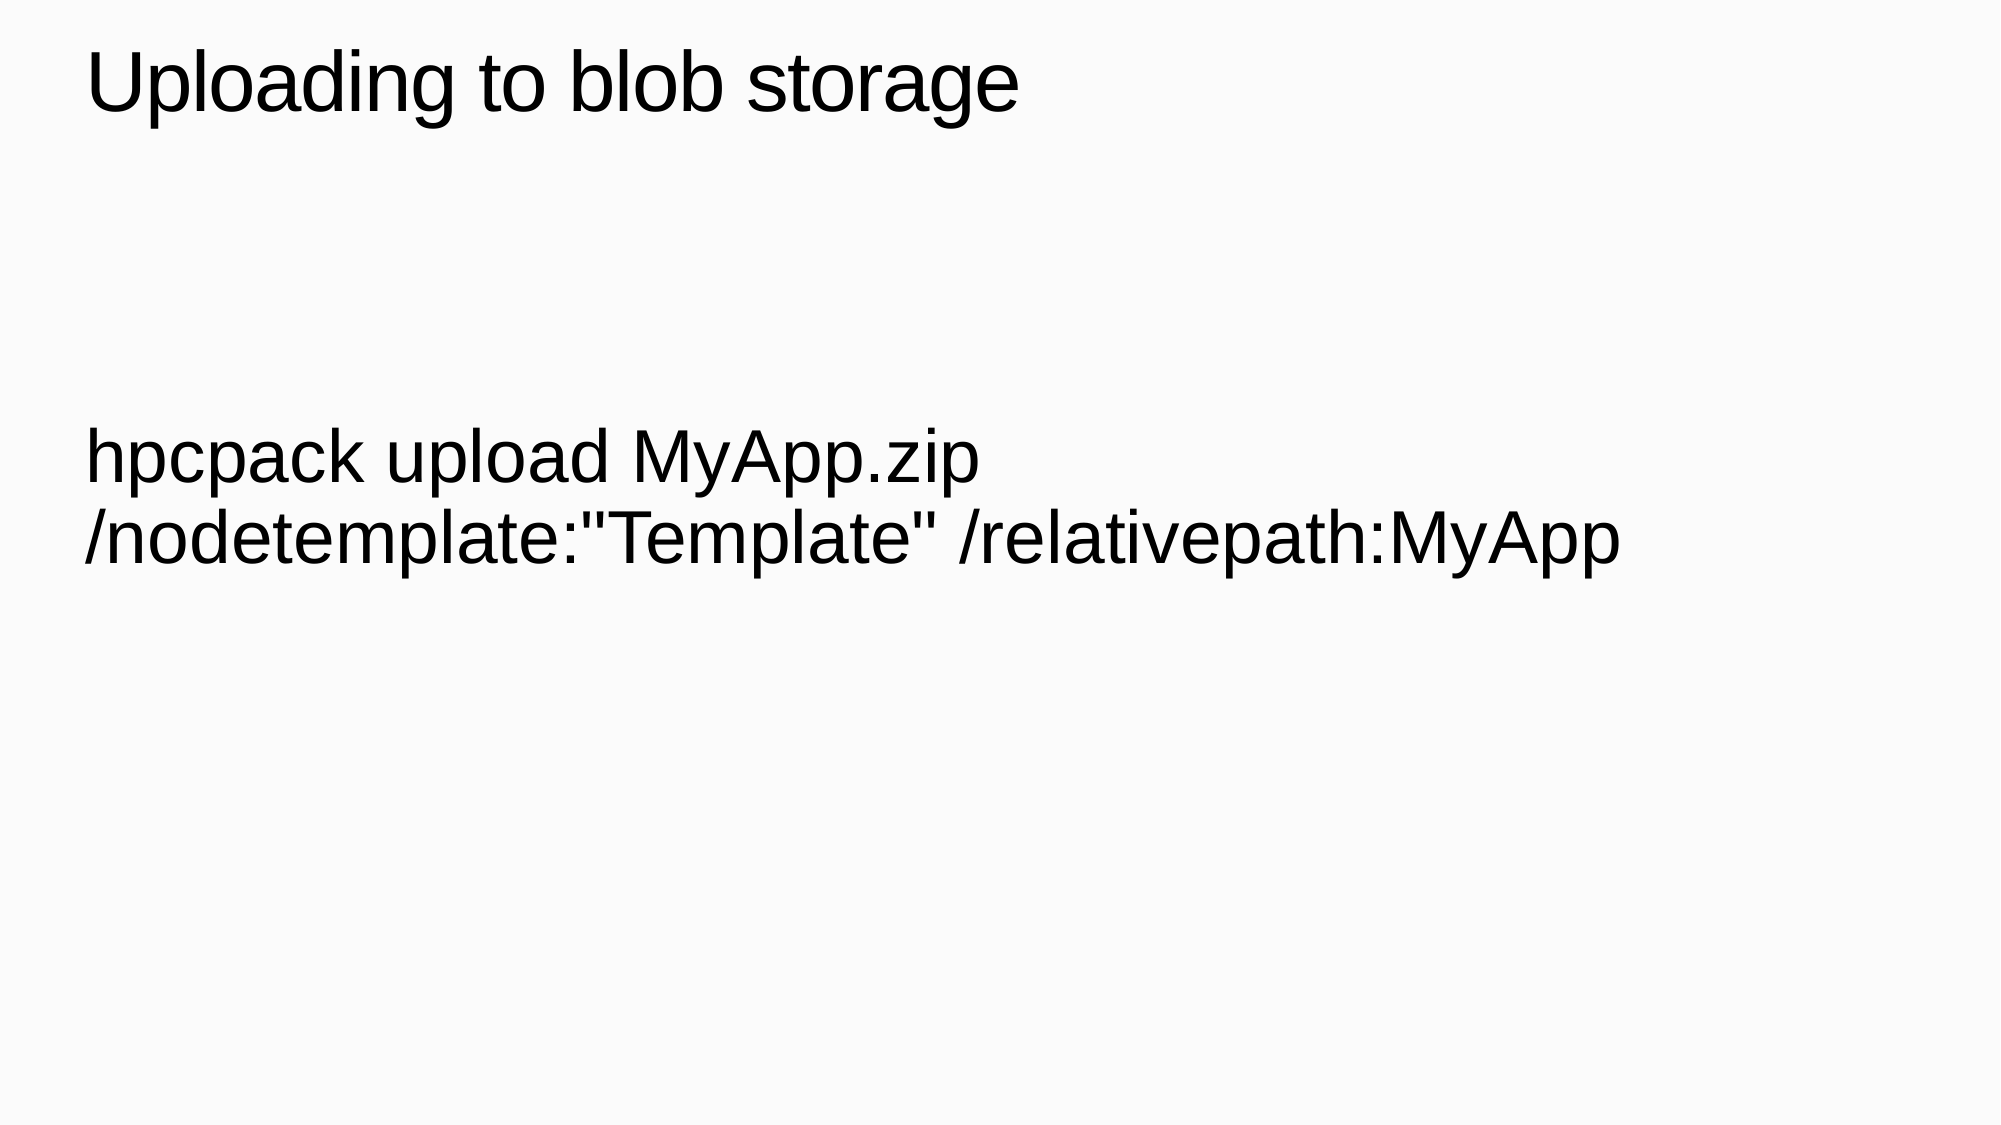

# Uploading to blob storage
hpcpack upload MyApp.zip /nodetemplate:"Template" /relativepath:MyApp